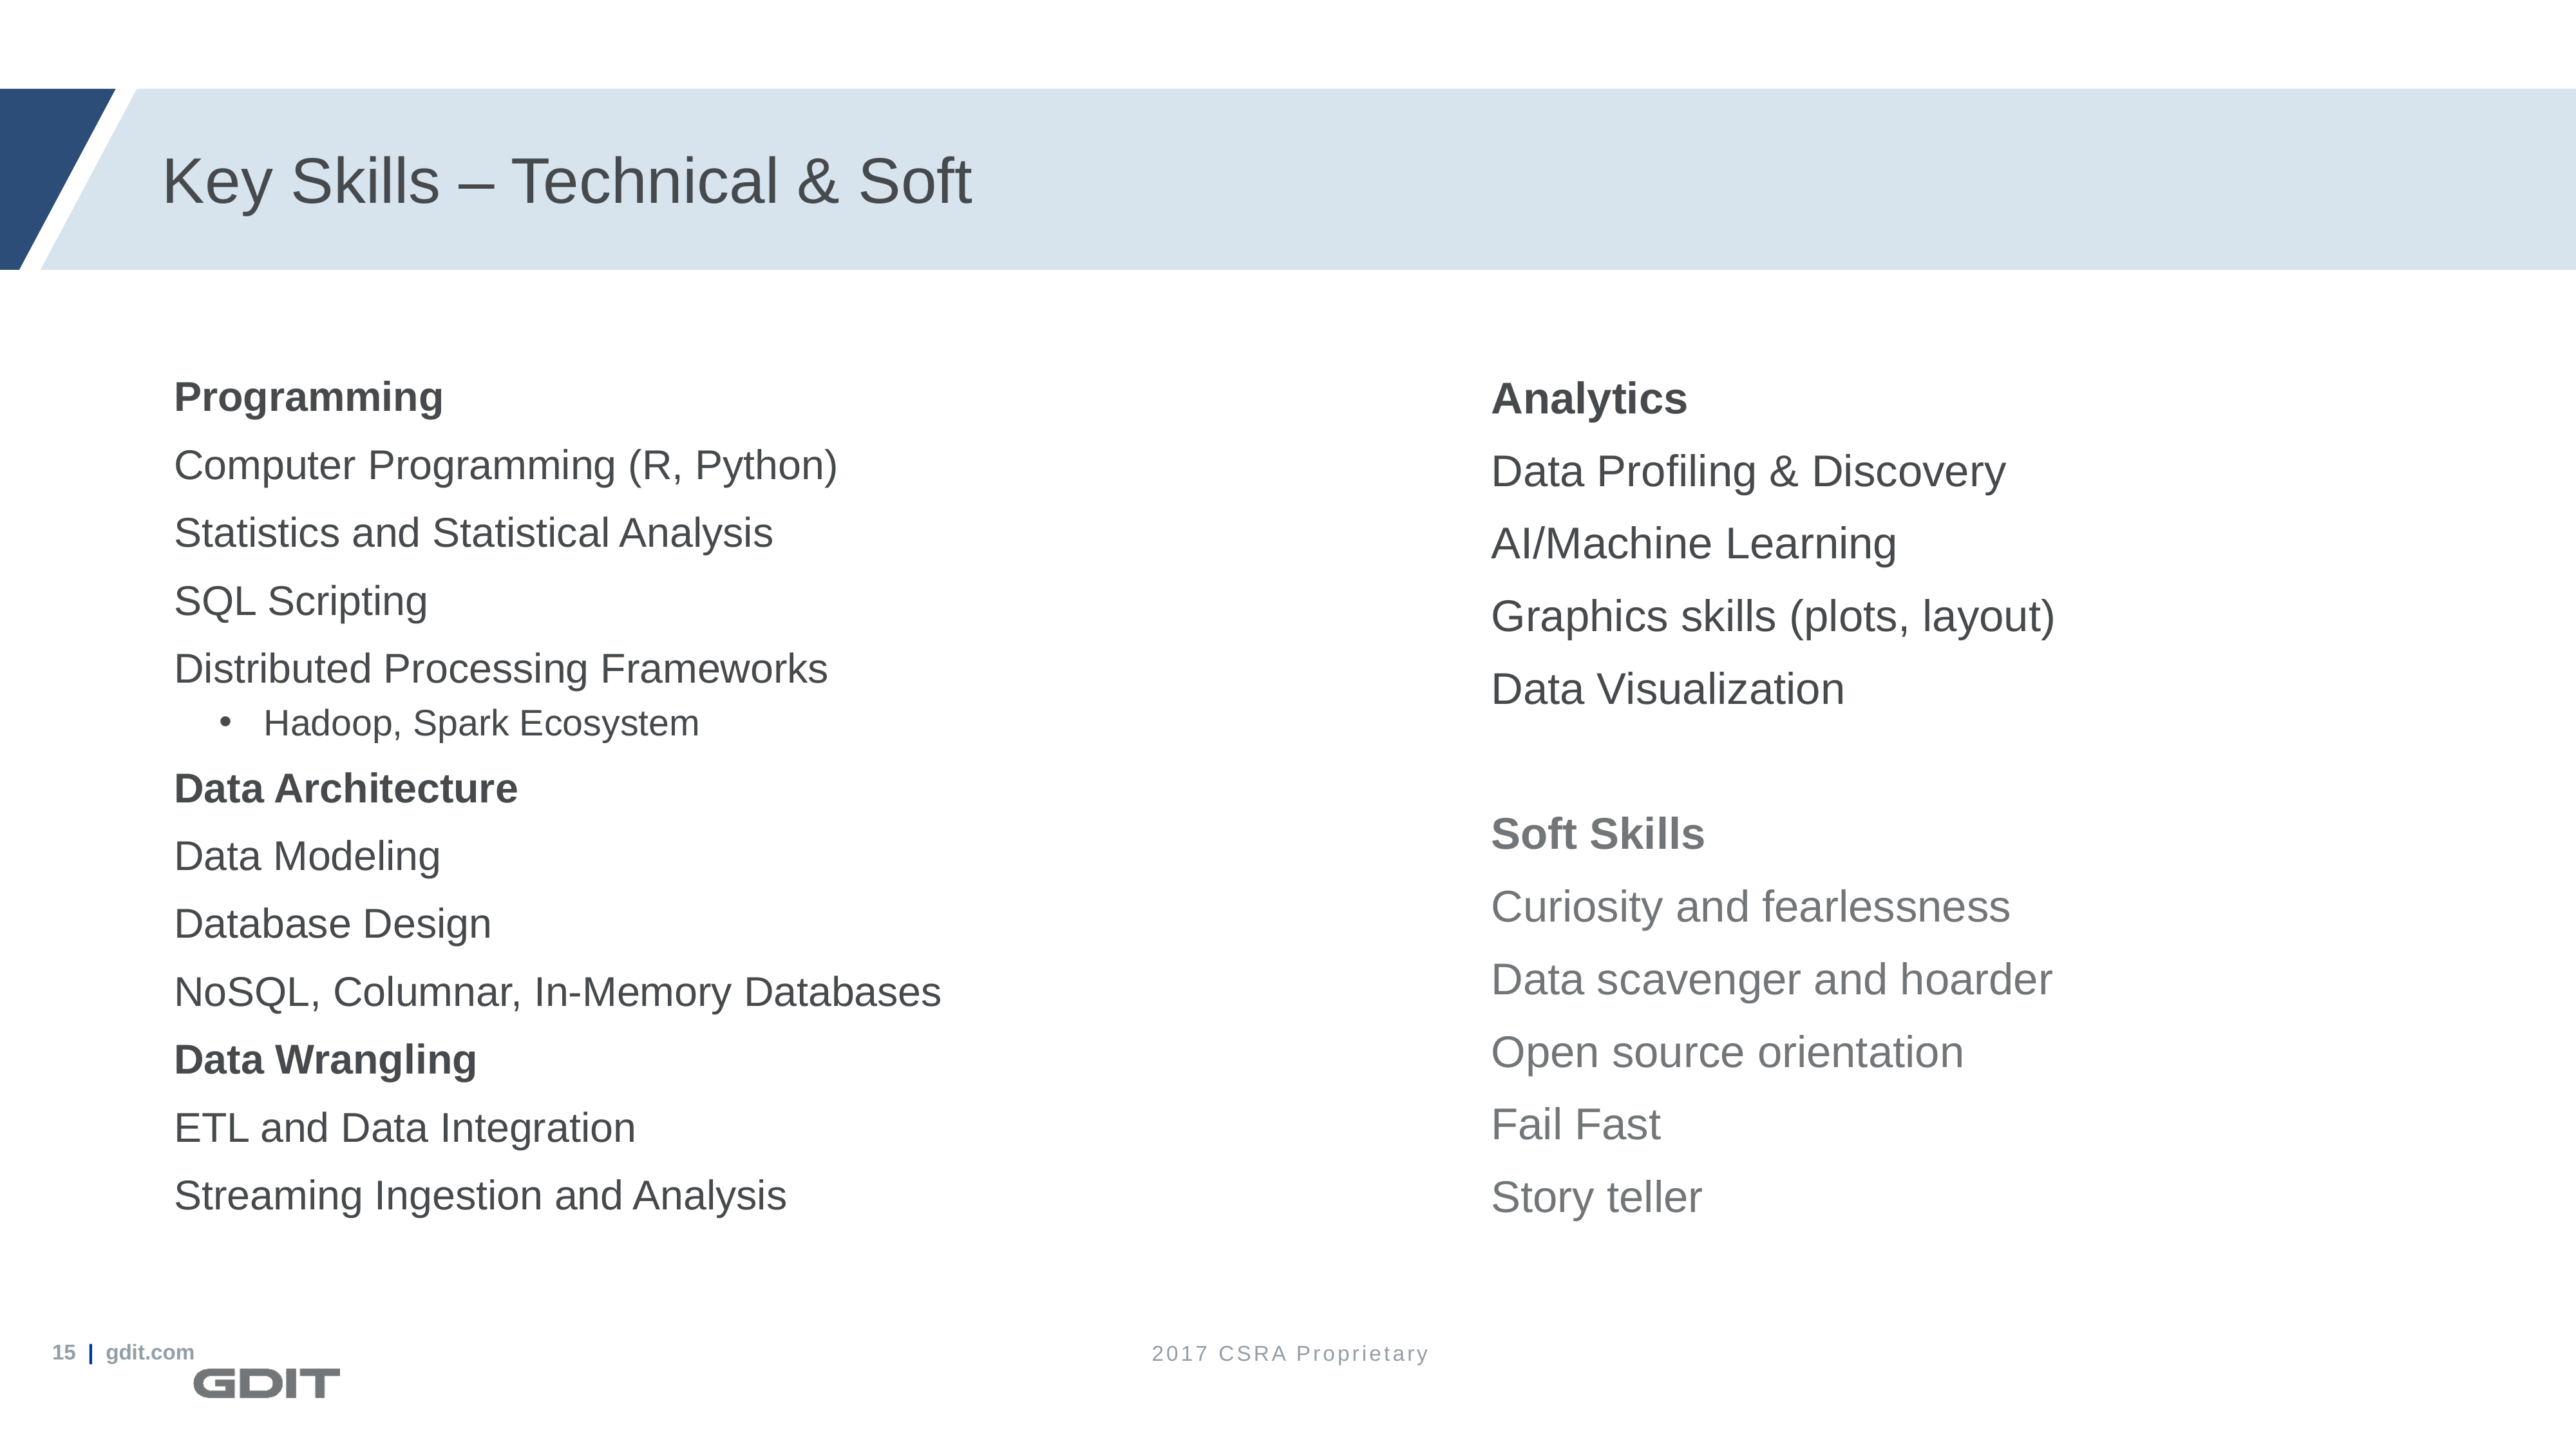

# Key Skills – Technical & Soft
Analytics
Data Profiling & Discovery
AI/Machine Learning
Graphics skills (plots, layout)
Data Visualization

Soft Skills
Curiosity and fearlessness
Data scavenger and hoarder
Open source orientation
Fail Fast
Story teller

Programming
Computer Programming (R, Python)
Statistics and Statistical Analysis
SQL Scripting
Distributed Processing Frameworks
Hadoop, Spark Ecosystem
Data Architecture
Data Modeling
Database Design
NoSQL, Columnar, In-Memory Databases
Data Wrangling
ETL and Data Integration
Streaming Ingestion and Analysis
15
2017 CSRA Proprietary